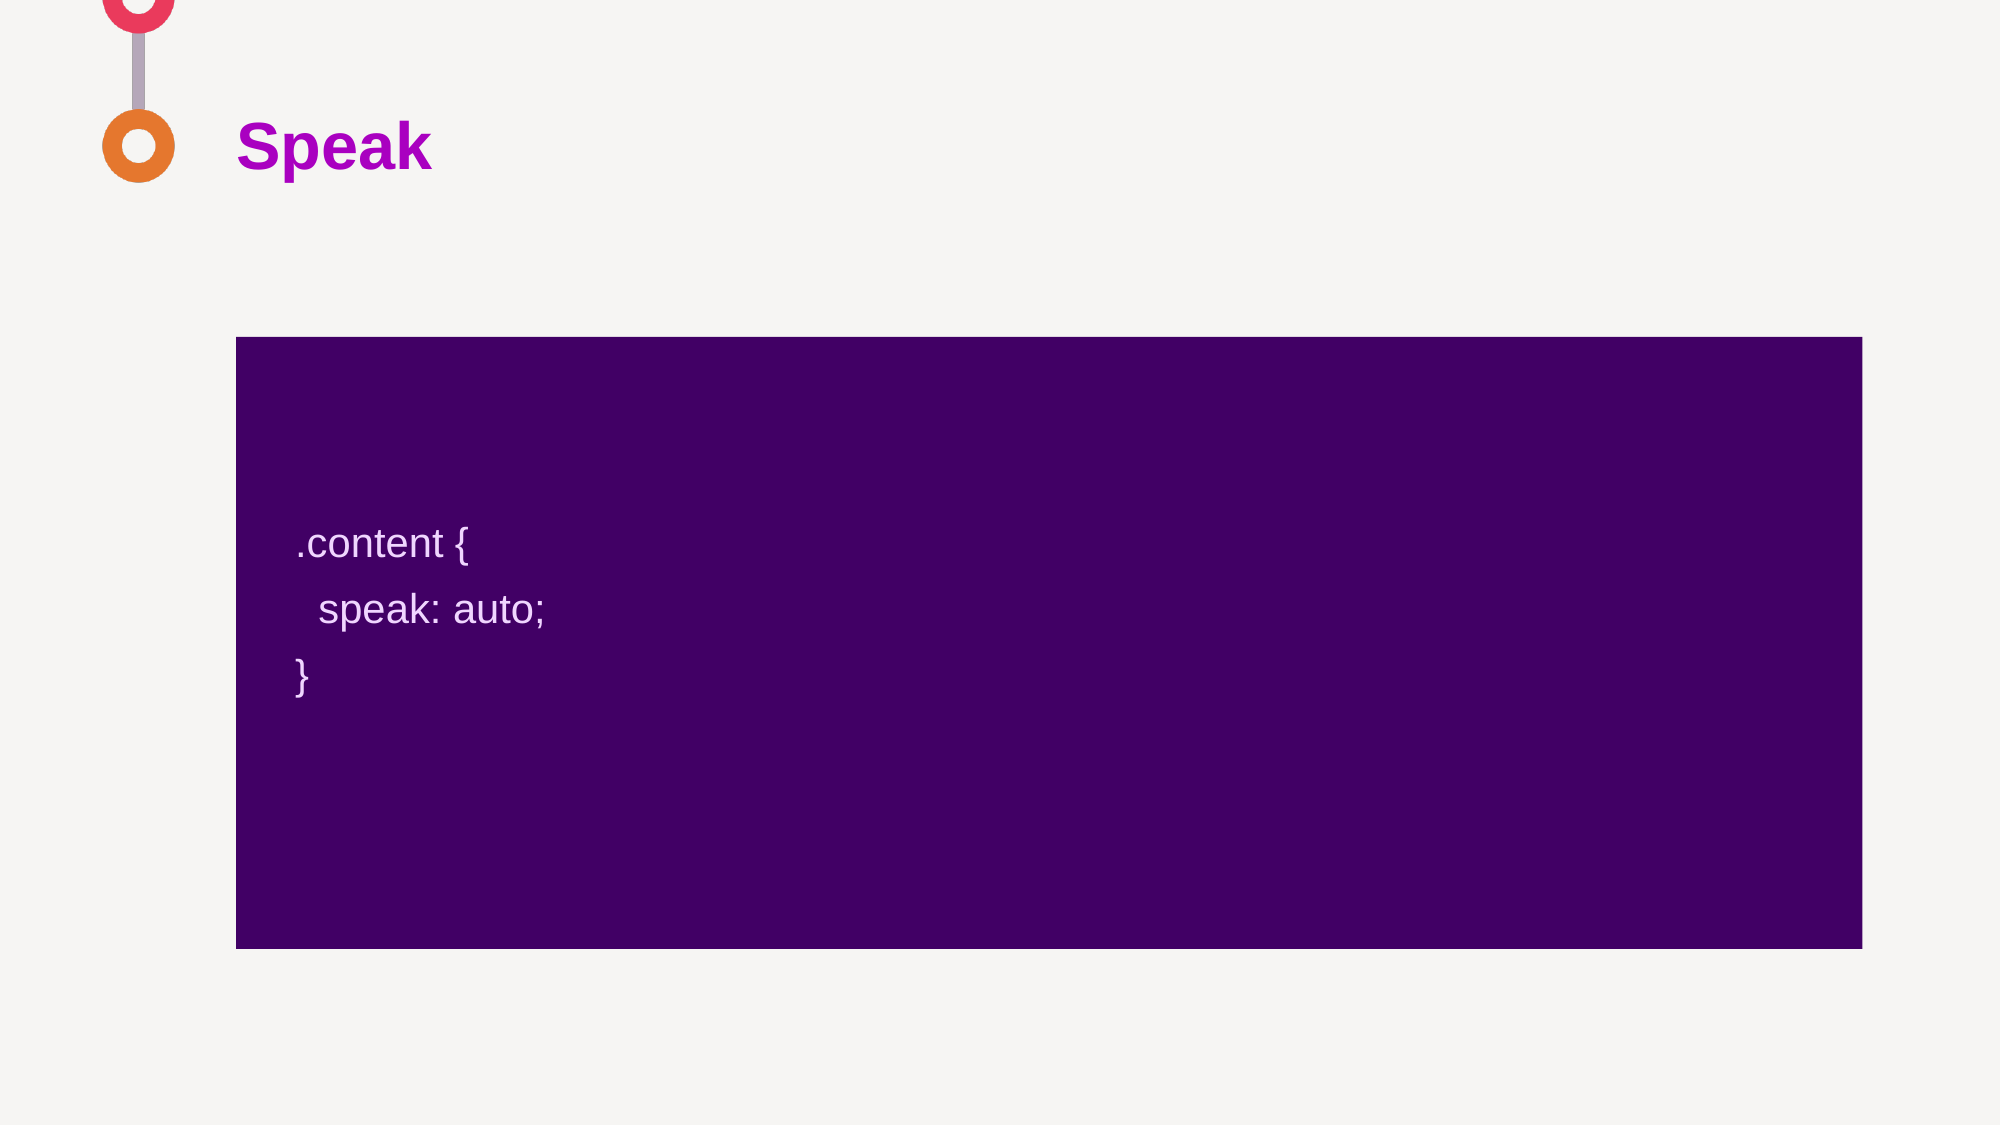

# Speak
.content {
  speak: auto;
}